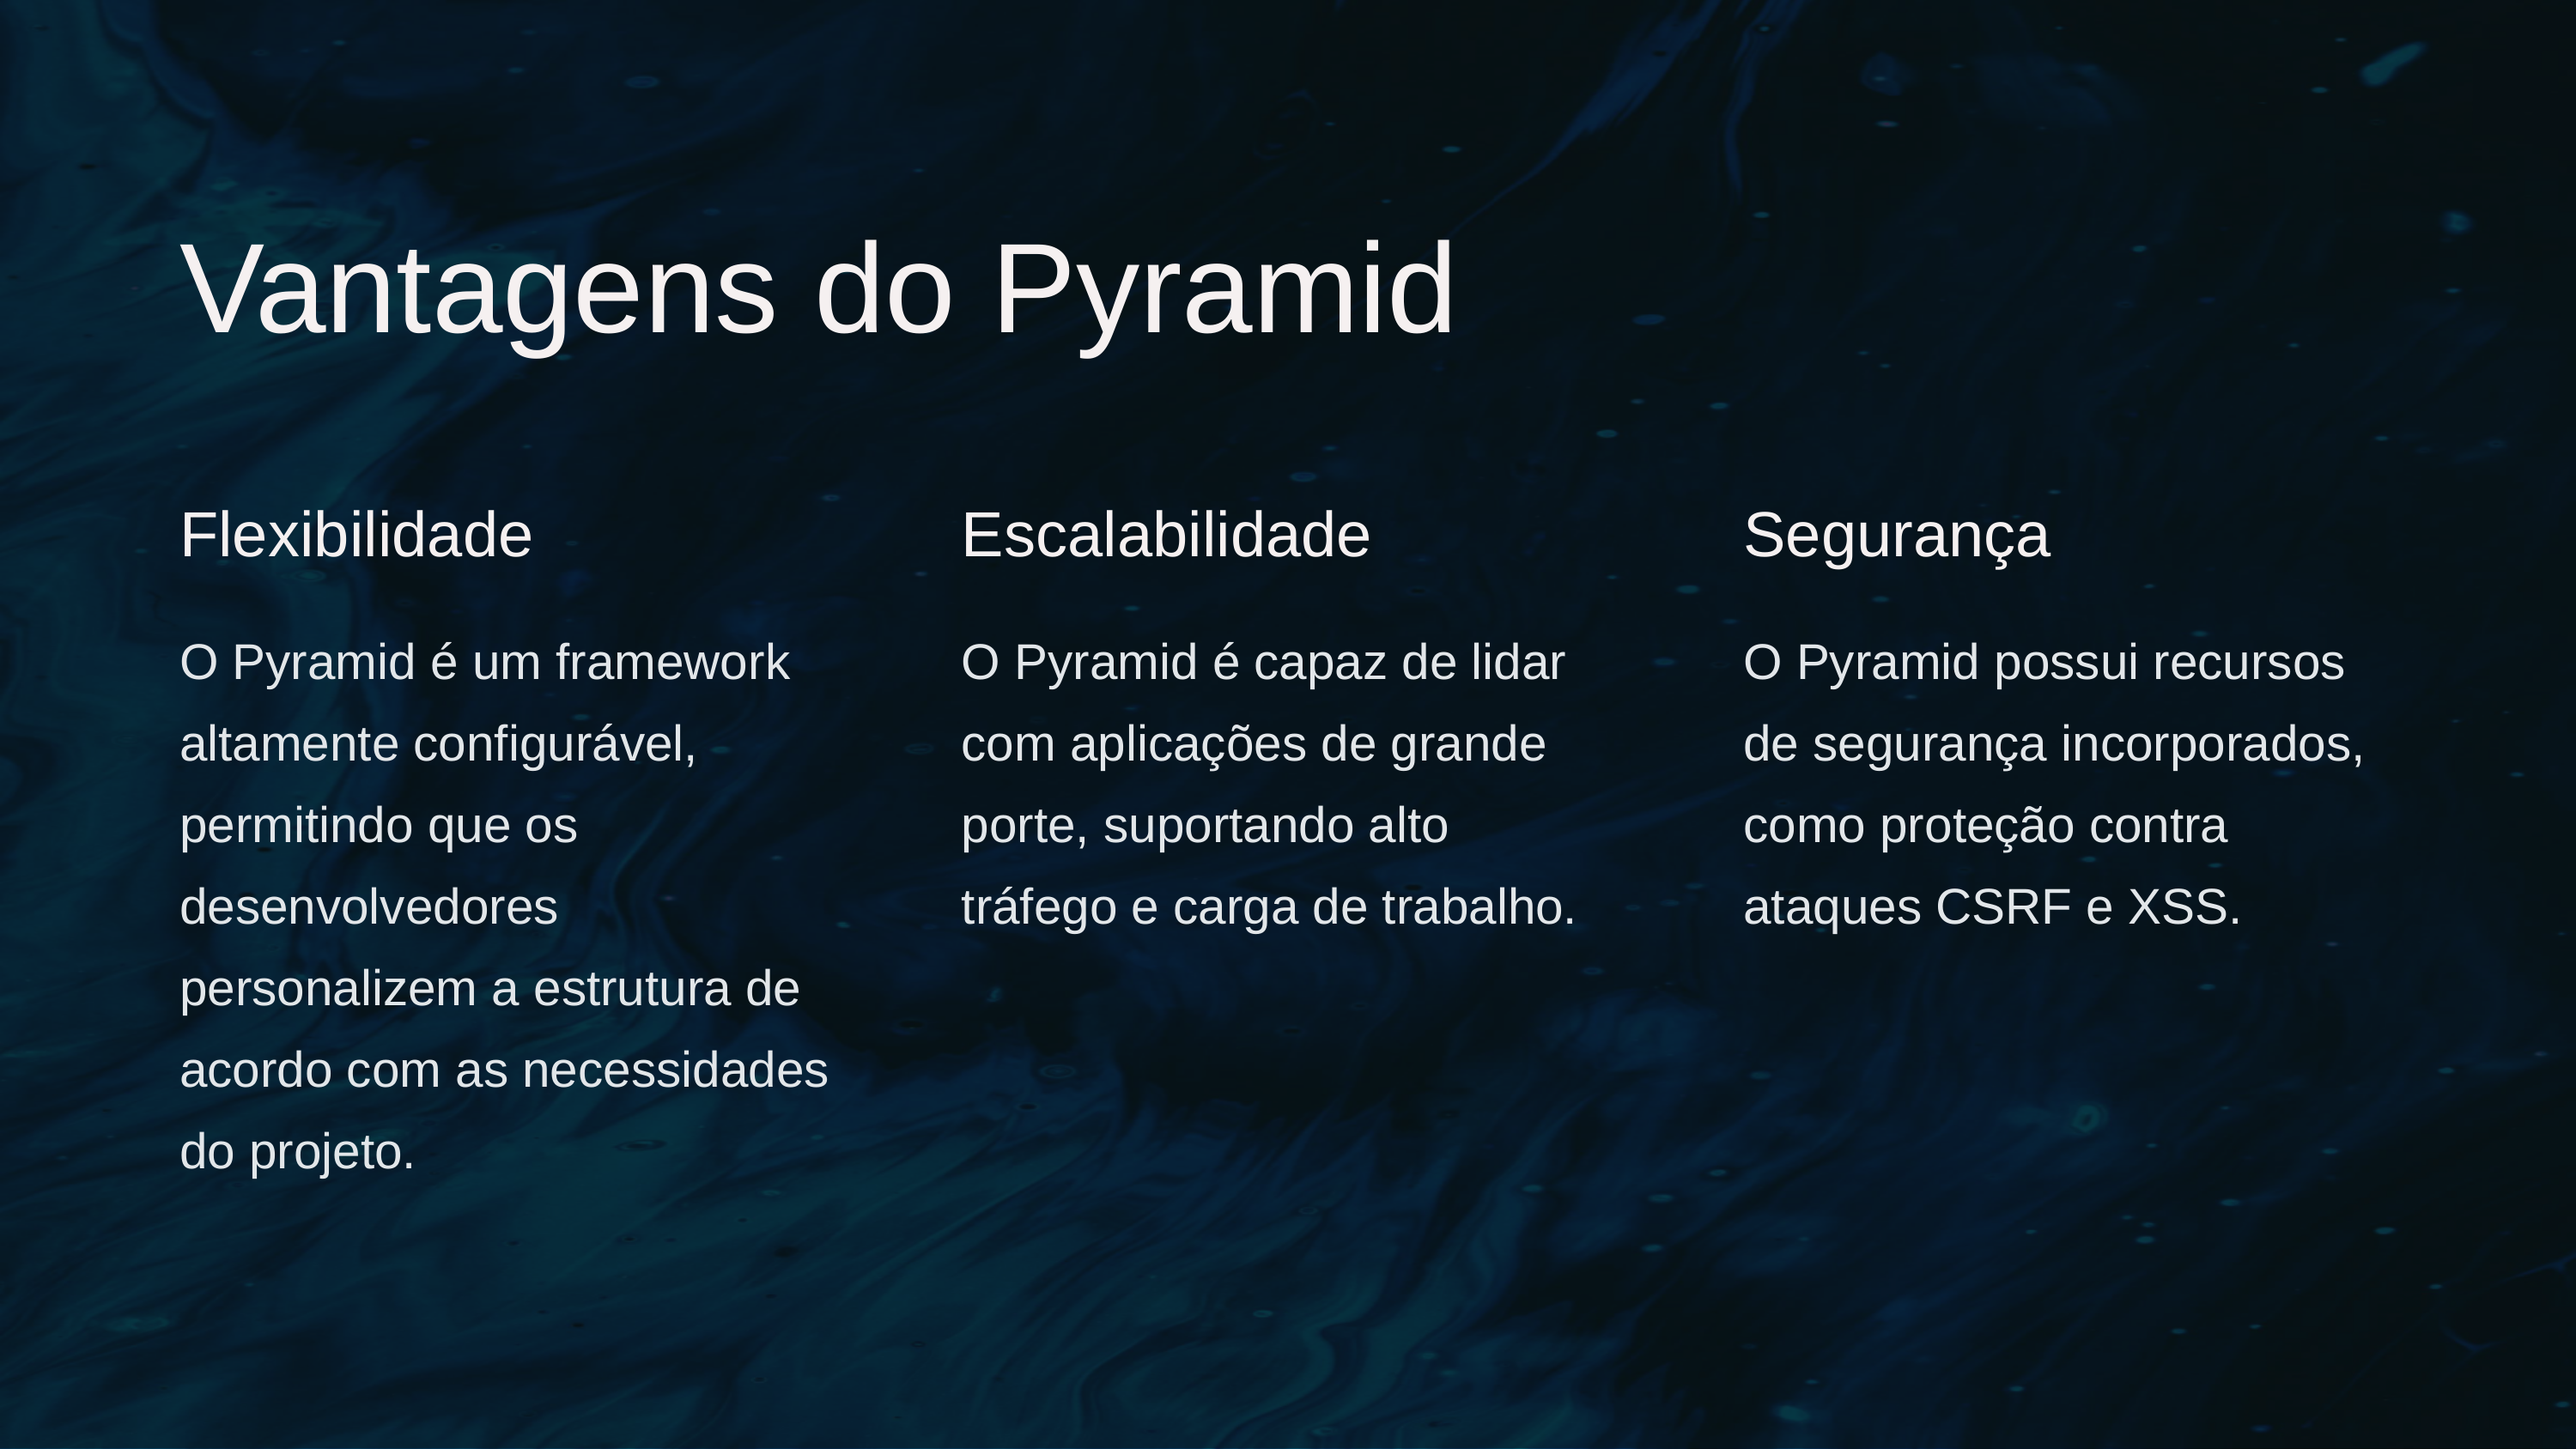

Vantagens do Pyramid
Flexibilidade
Escalabilidade
Segurança
O Pyramid é um framework altamente configurável, permitindo que os desenvolvedores personalizem a estrutura de acordo com as necessidades do projeto.
O Pyramid é capaz de lidar com aplicações de grande porte, suportando alto tráfego e carga de trabalho.
O Pyramid possui recursos de segurança incorporados, como proteção contra ataques CSRF e XSS.